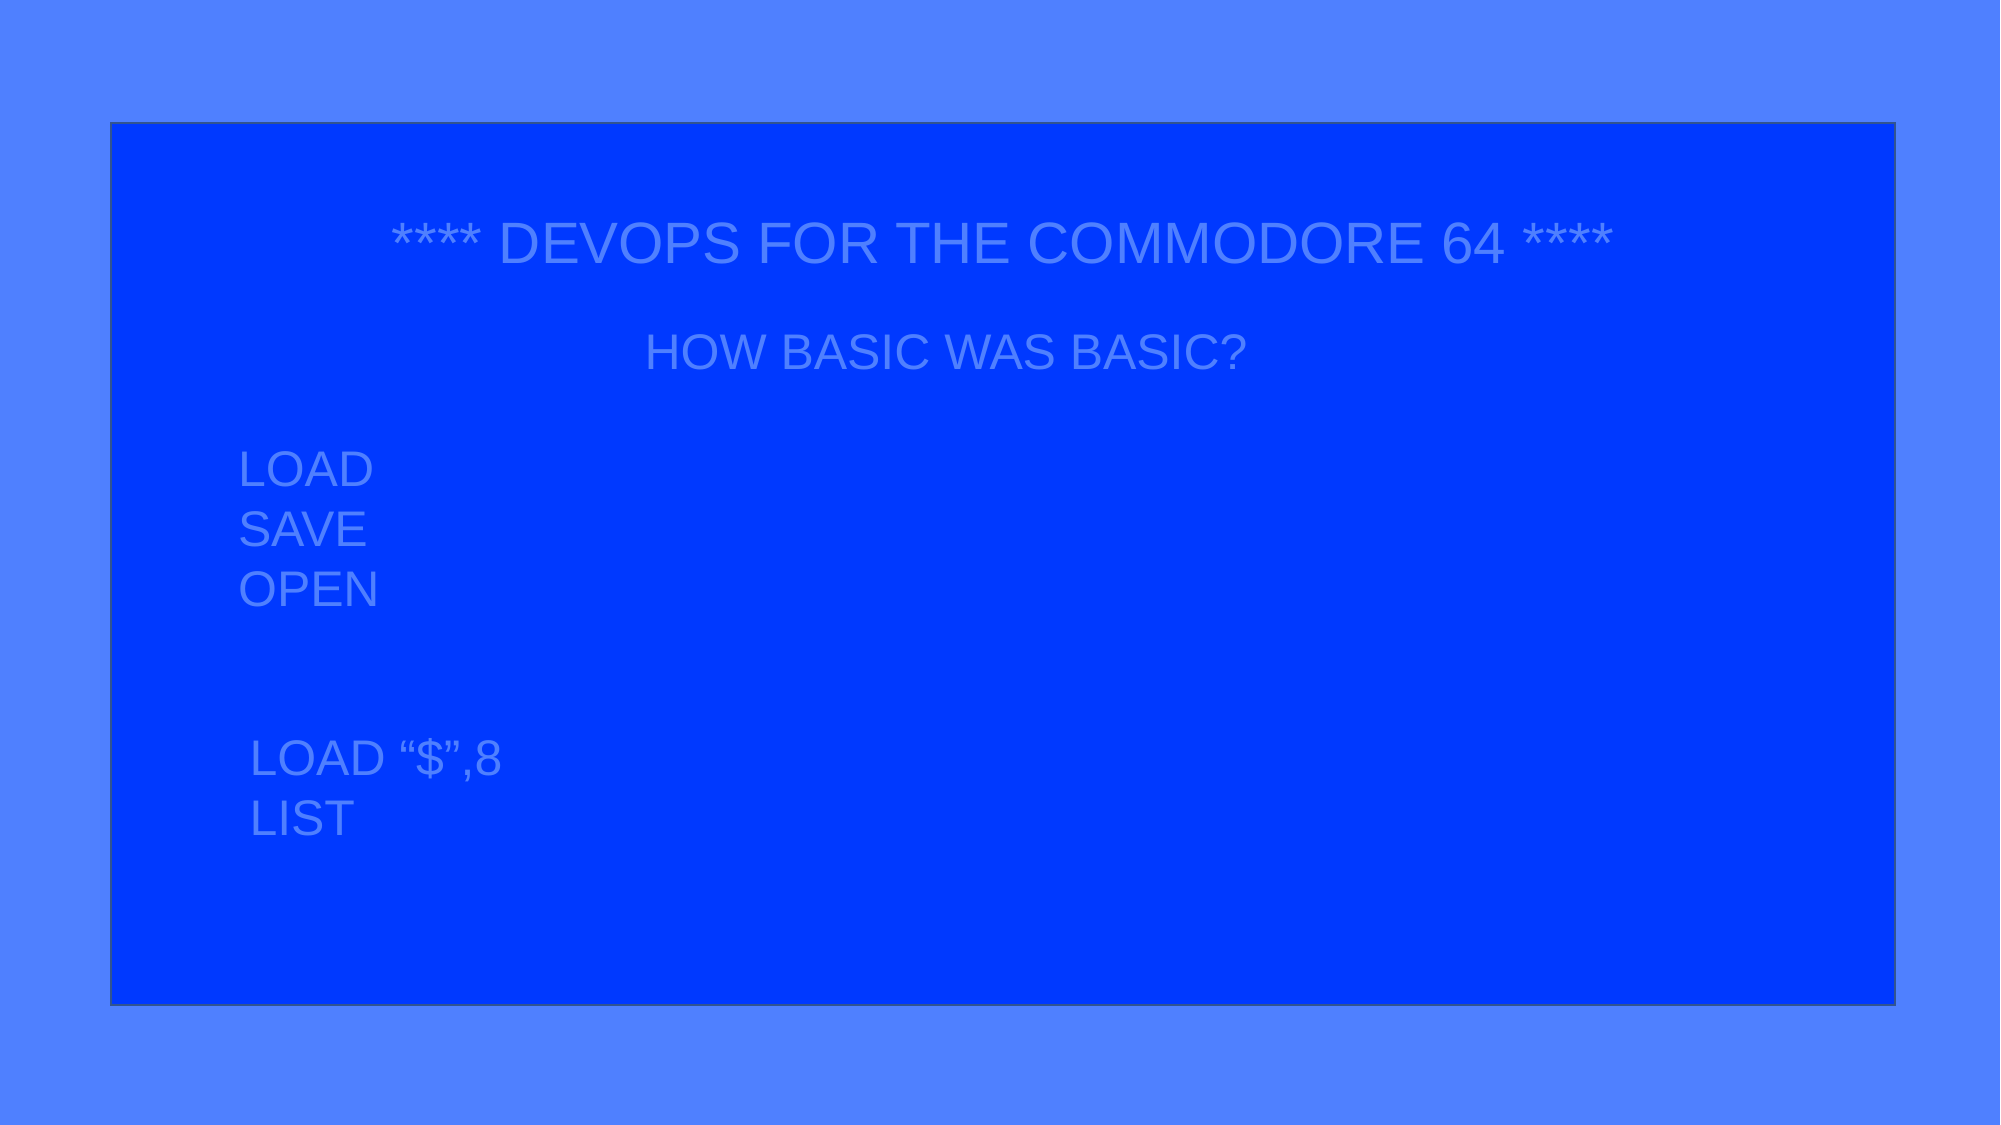

**** DevOps for the Commodore 64 ****
How Basic was basic?
LOAD
SAVE
OPEN
LOAD “$”,8
LIST